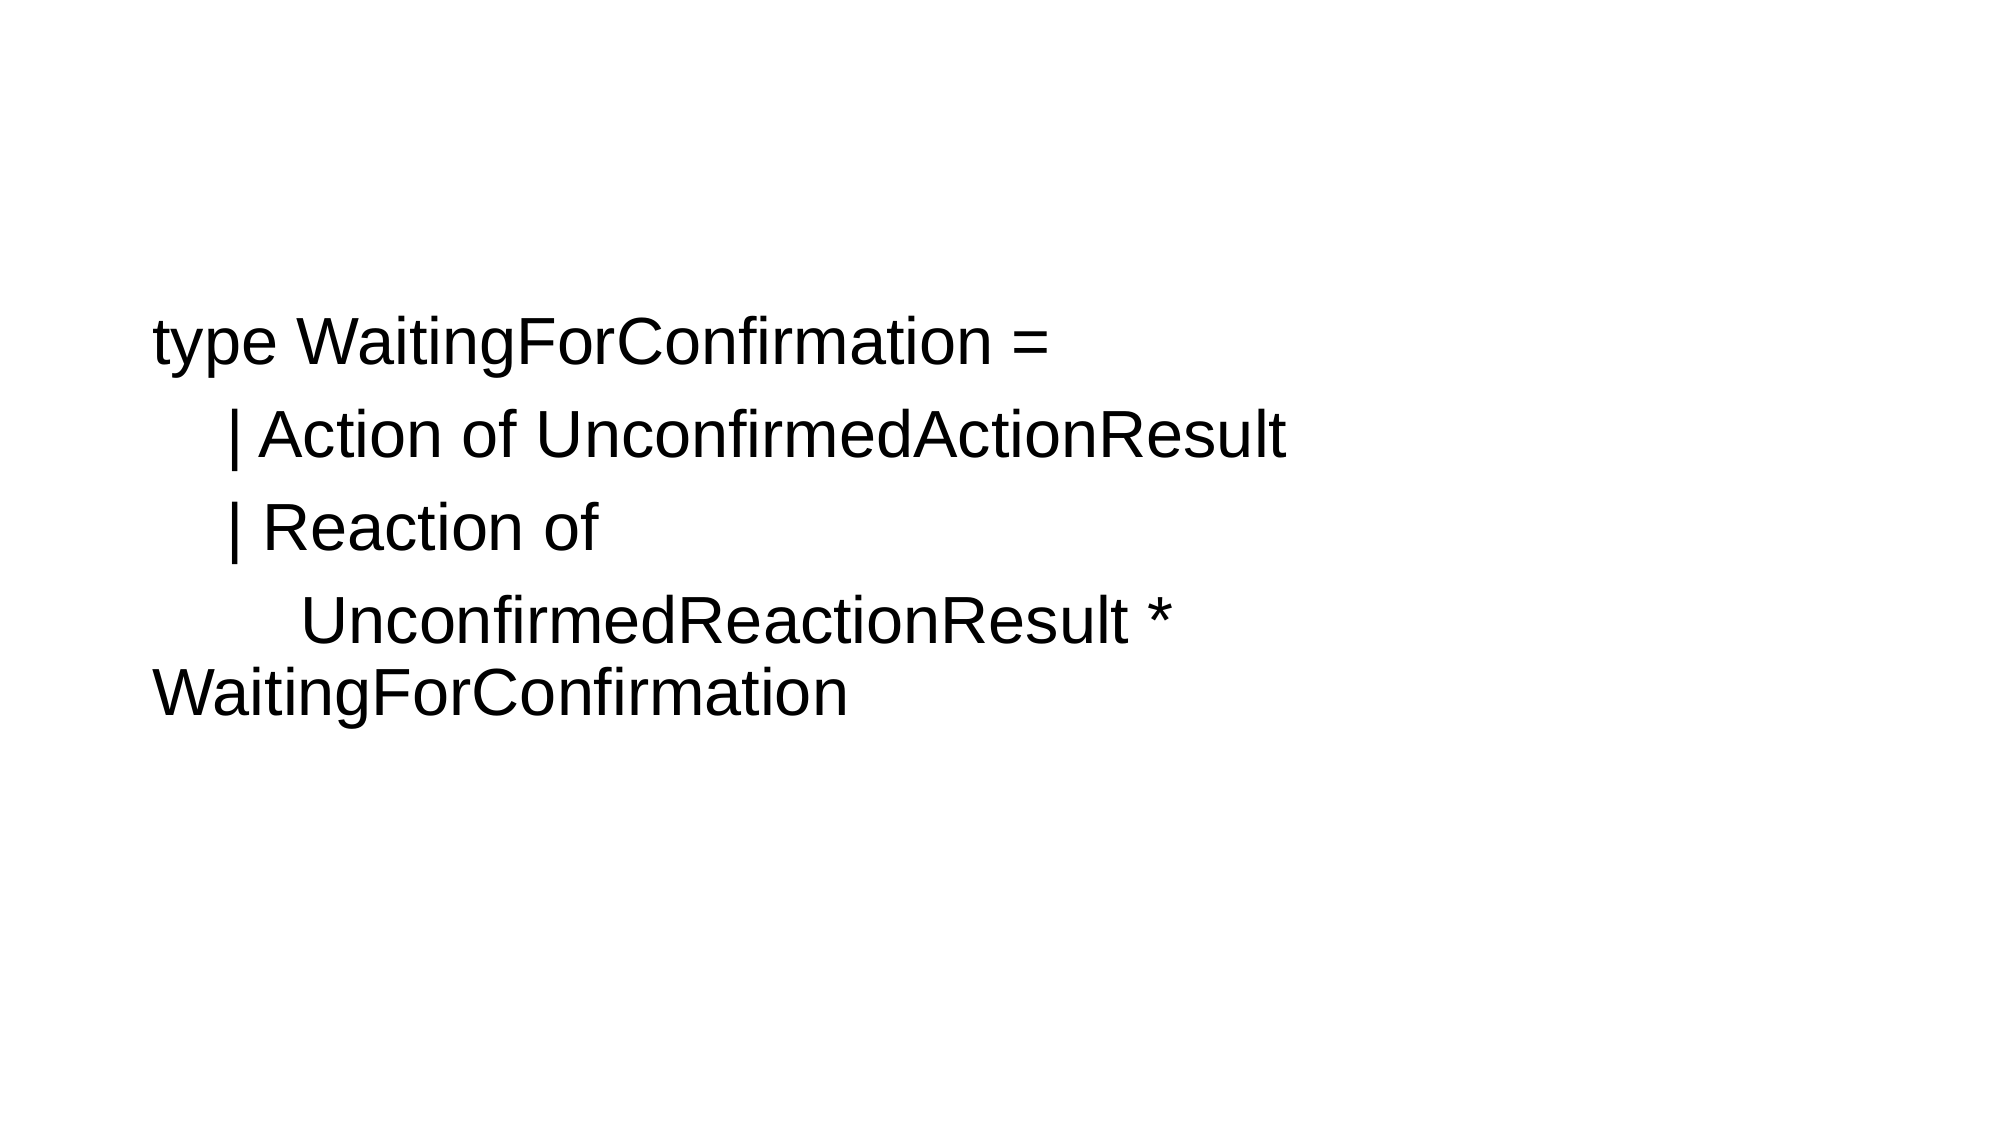

#
type WaitingForConfirmation =
    | Action of UnconfirmedActionResult
    | Reaction of
        UnconfirmedReactionResult * WaitingForConfirmation